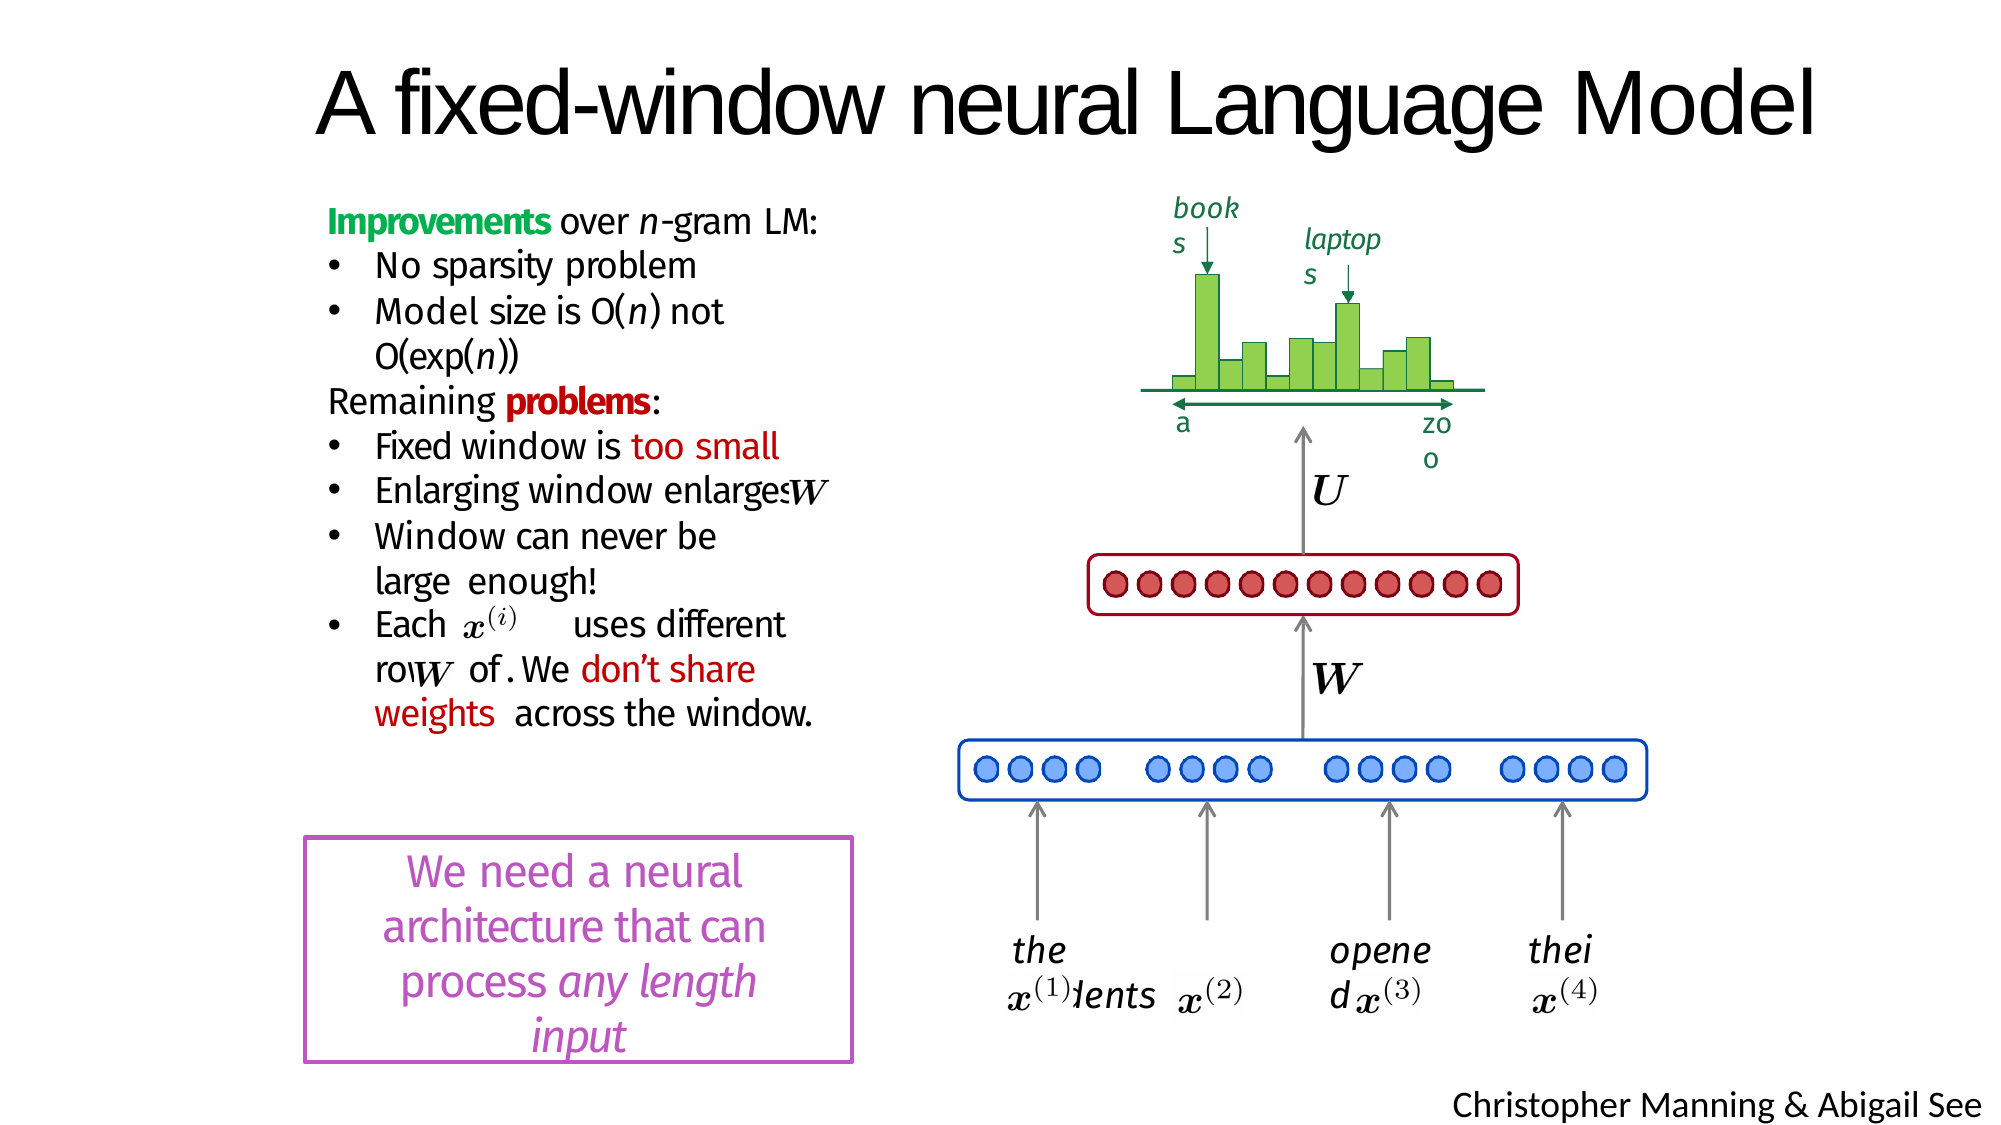

# A fixed-window neural Language Model
books
Improvements over n-gram LM:
No sparsity problem
Model size is O(n) not O(exp(n))
laptops

Remaining problems:
Fixed window is too small
Enlarging window enlarges
Window can never be large  enough!
Each		uses different rows  of	. We don’t share weights  across the window.

a
zoo

We need a neural  architecture that can  process any length input
the	students
opened
their

Christopher Manning & Abigail See